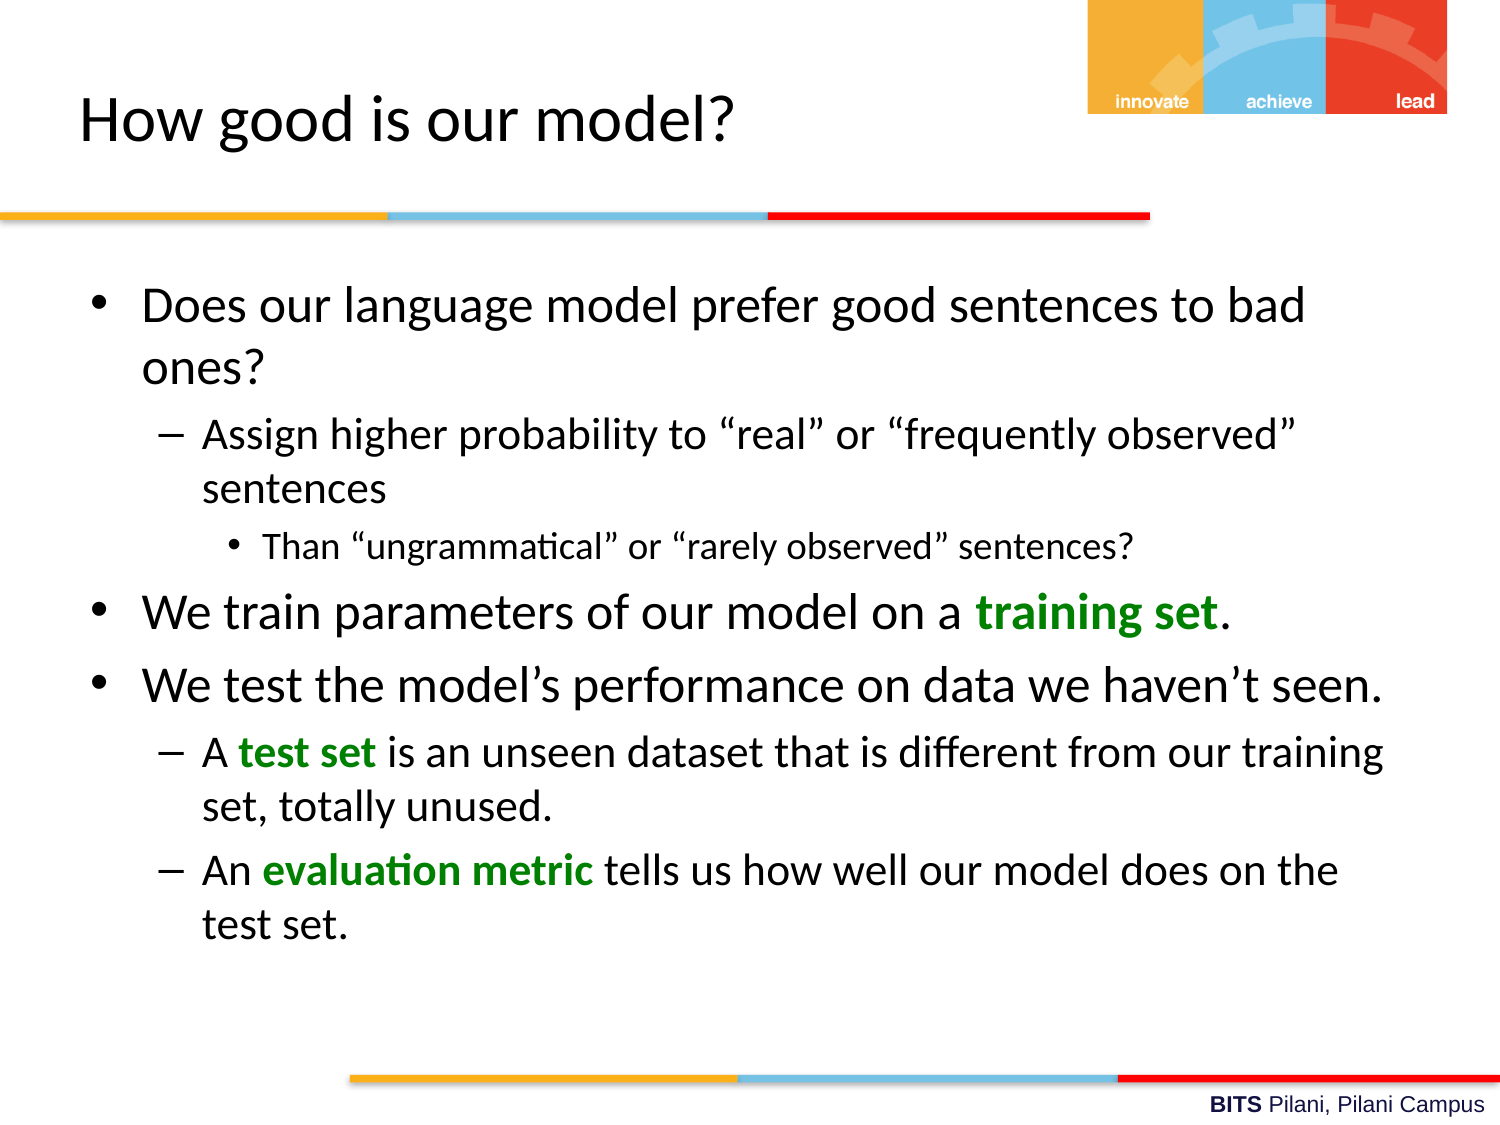

# How good is our model?
Does our language model prefer good sentences to bad ones?
Assign higher probability to “real” or “frequently observed” sentences
Than “ungrammatical” or “rarely observed” sentences?
We train parameters of our model on a training set.
We test the model’s performance on data we haven’t seen.
A test set is an unseen dataset that is different from our training set, totally unused.
An evaluation metric tells us how well our model does on the test set.